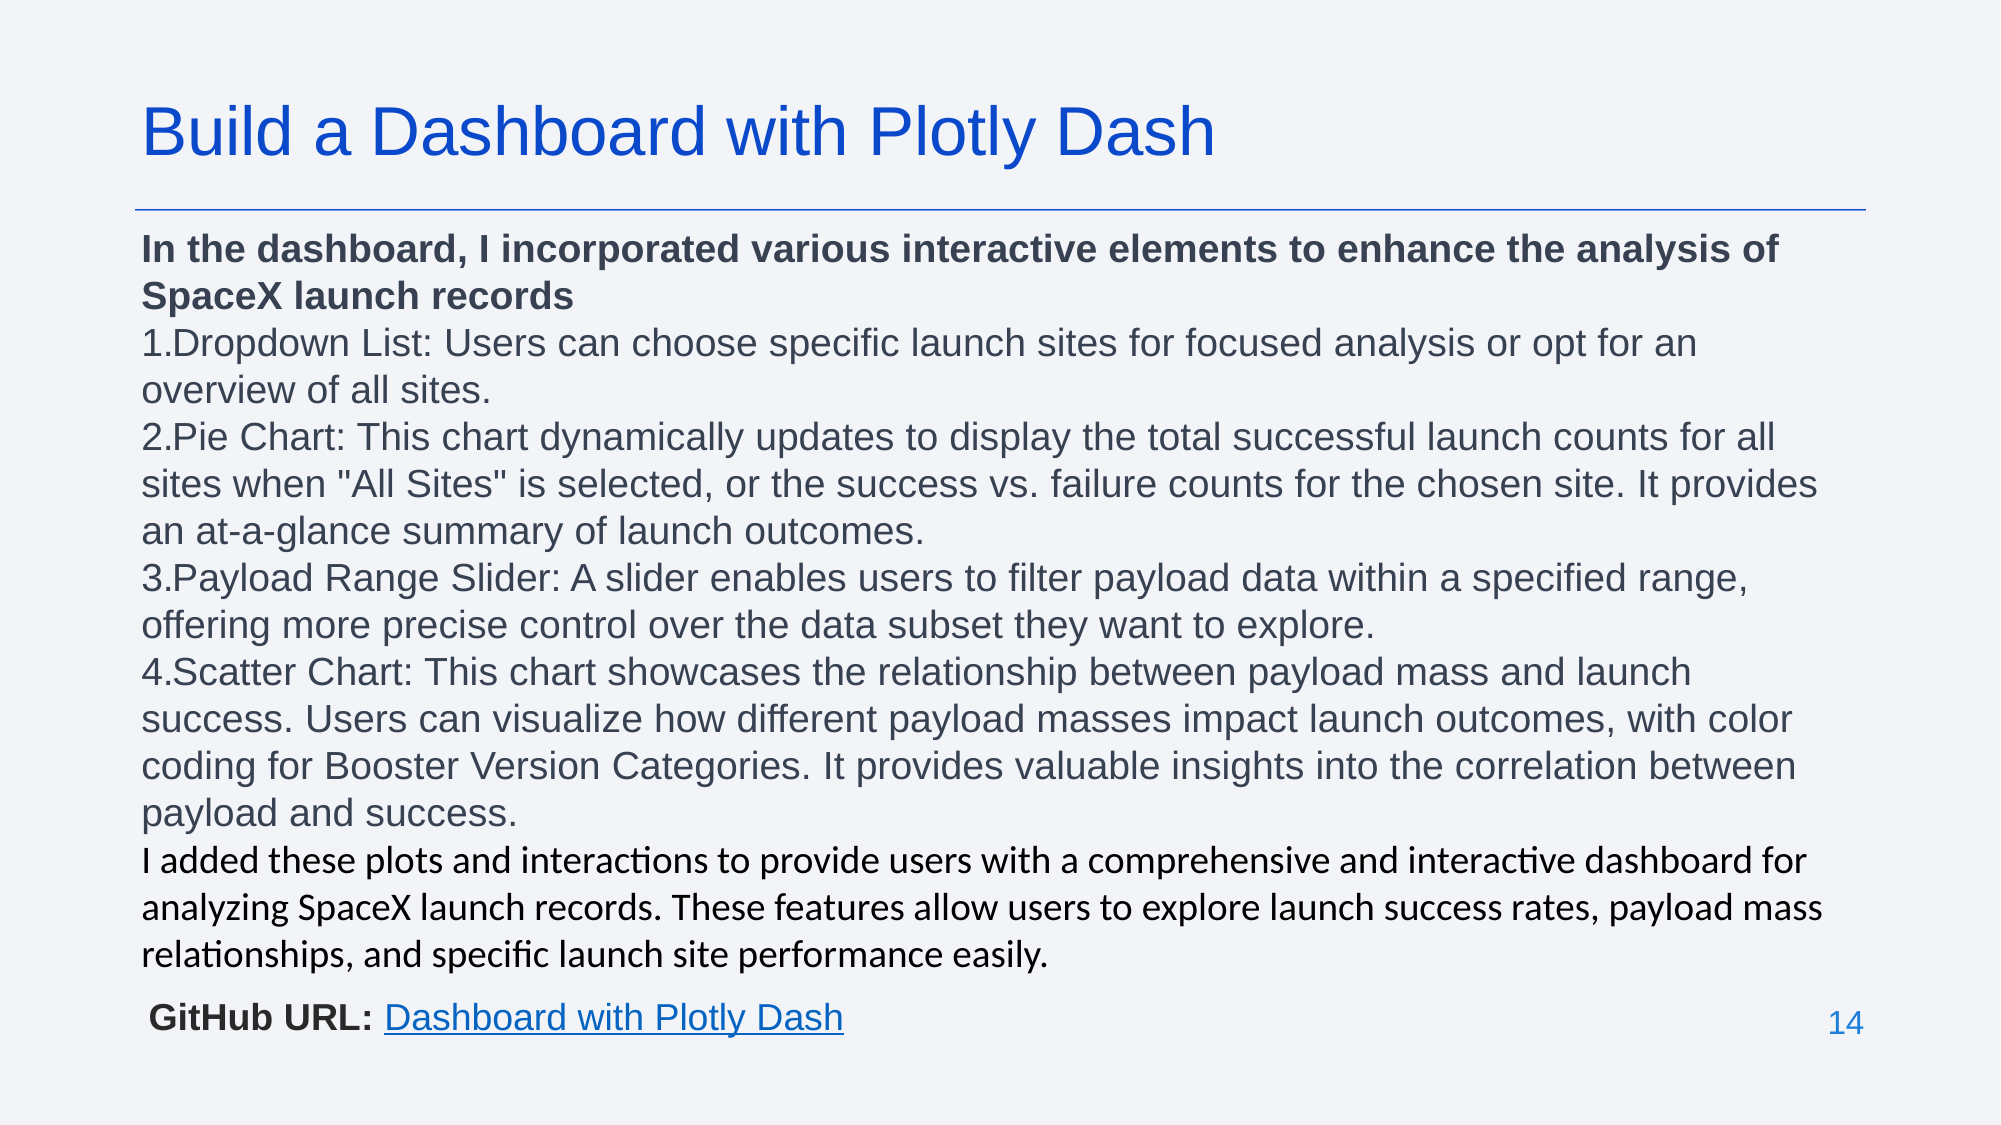

Build a Dashboard with Plotly Dash
In the dashboard, I incorporated various interactive elements to enhance the analysis of SpaceX launch records
Dropdown List: Users can choose specific launch sites for focused analysis or opt for an overview of all sites.
Pie Chart: This chart dynamically updates to display the total successful launch counts for all sites when "All Sites" is selected, or the success vs. failure counts for the chosen site. It provides an at-a-glance summary of launch outcomes.
Payload Range Slider: A slider enables users to filter payload data within a specified range, offering more precise control over the data subset they want to explore.
Scatter Chart: This chart showcases the relationship between payload mass and launch success. Users can visualize how different payload masses impact launch outcomes, with color coding for Booster Version Categories. It provides valuable insights into the correlation between payload and success.
I added these plots and interactions to provide users with a comprehensive and interactive dashboard for analyzing SpaceX launch records. These features allow users to explore launch success rates, payload mass relationships, and specific launch site performance easily.

GitHub URL: Dashboard with Plotly Dash
14